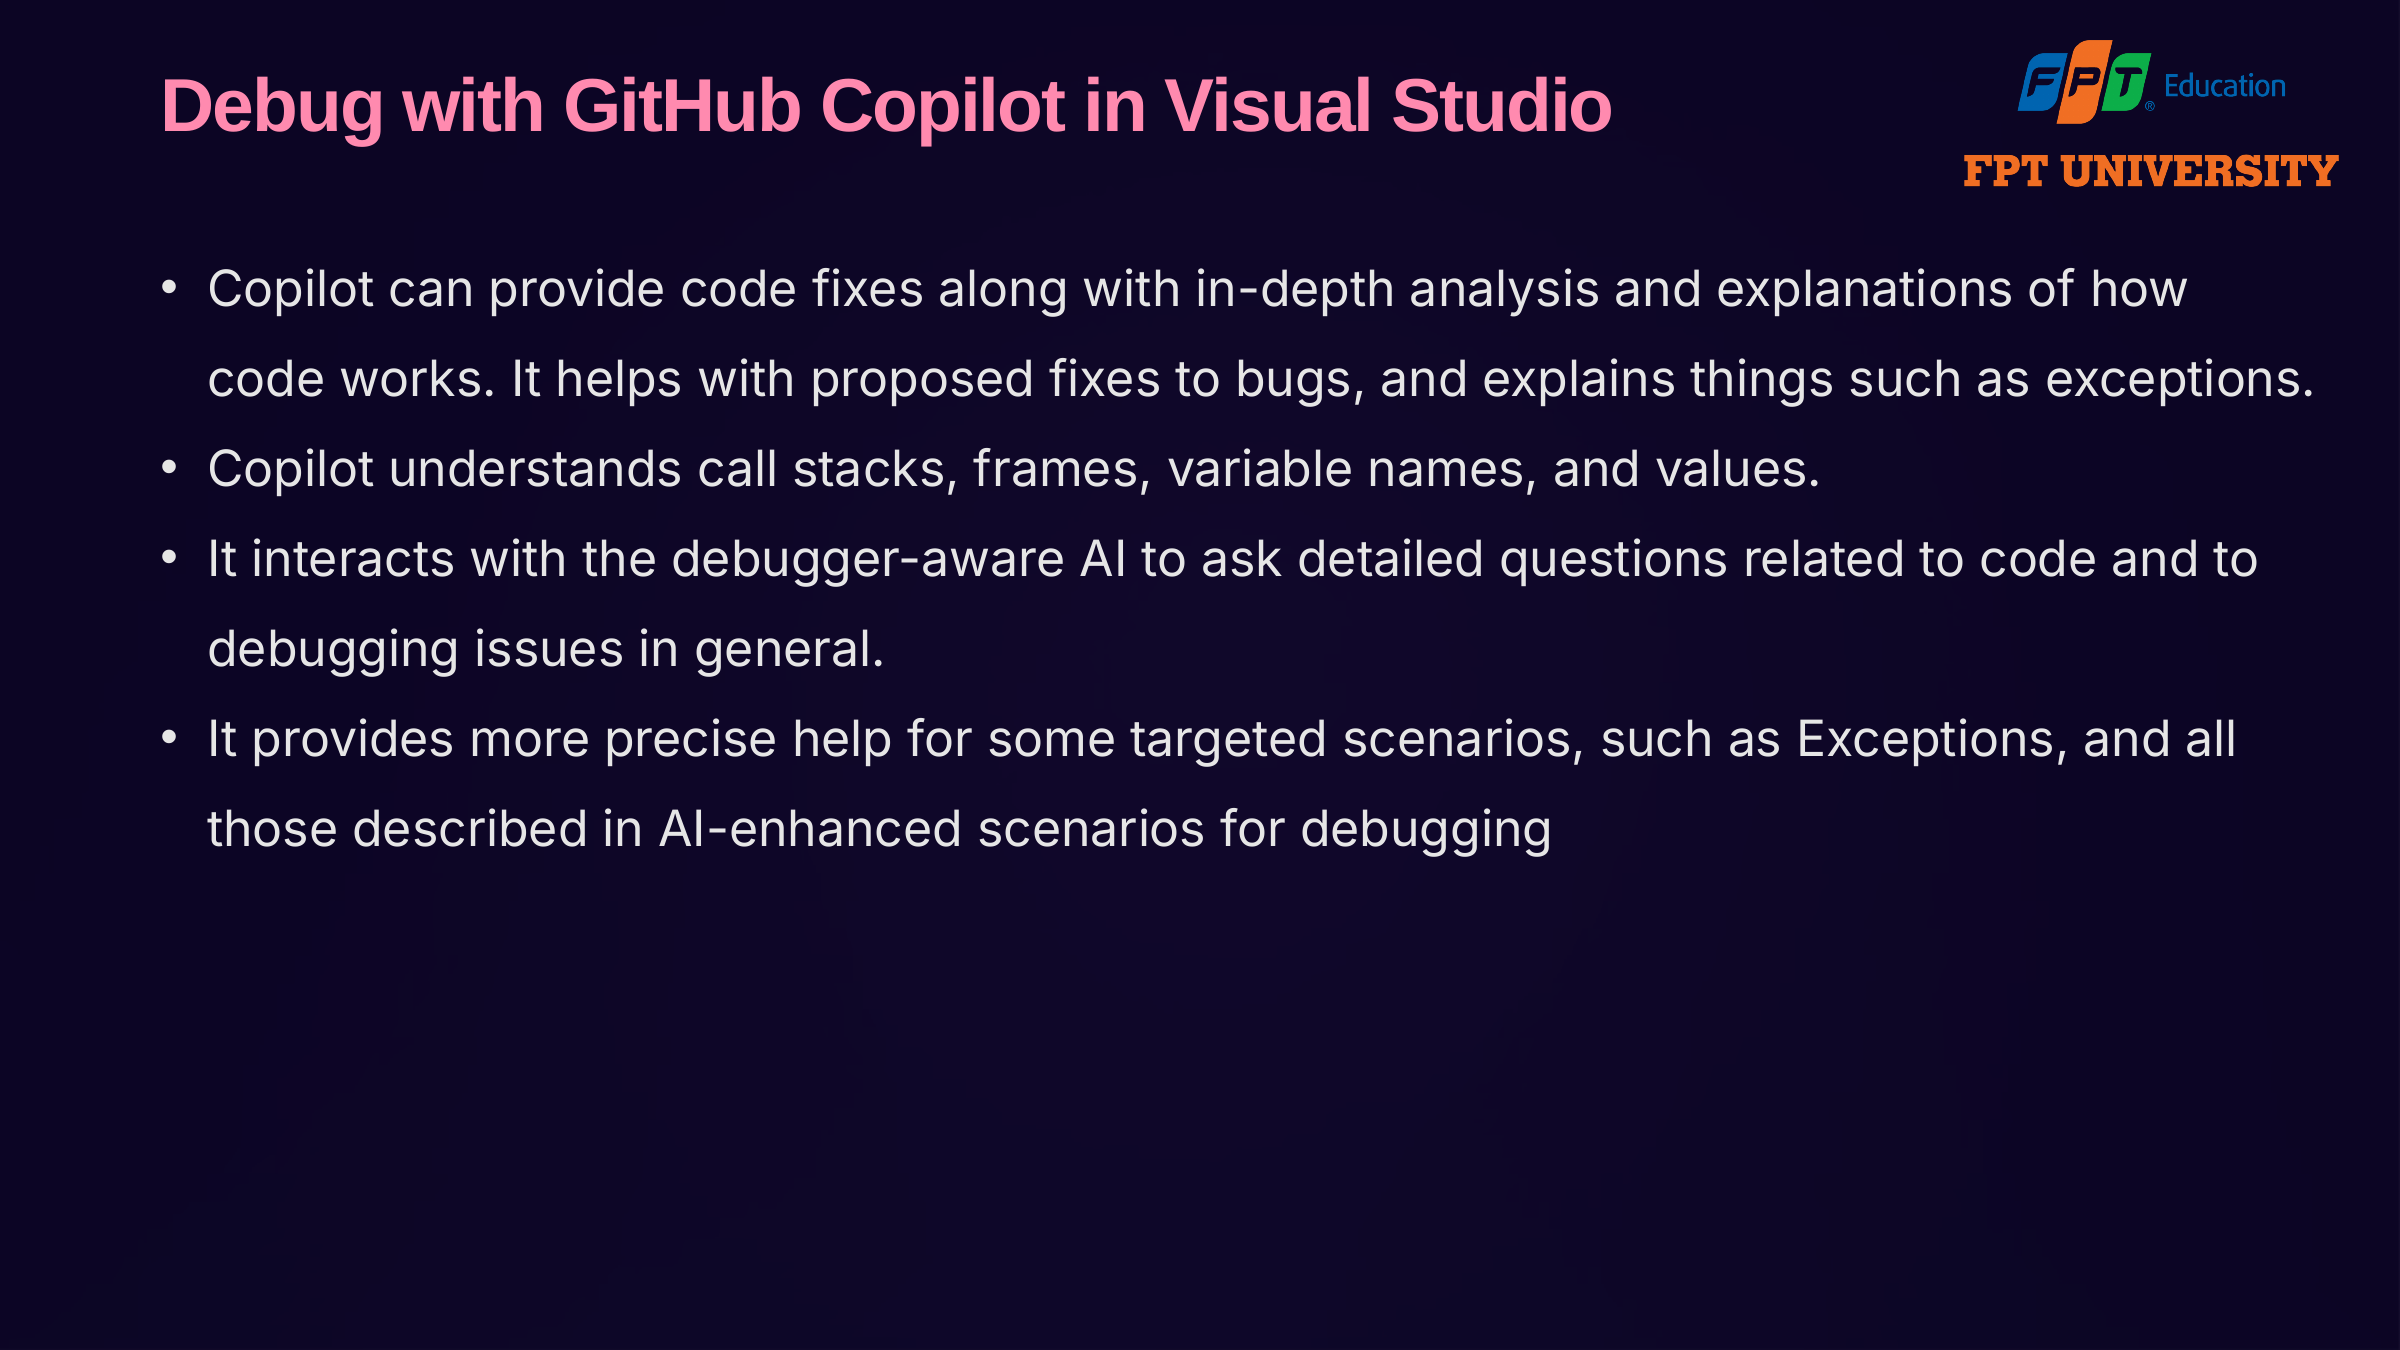

Debug with GitHub Copilot in Visual Studio
Copilot can provide code fixes along with in-depth analysis and explanations of how code works. It helps with proposed fixes to bugs, and explains things such as exceptions.
Copilot understands call stacks, frames, variable names, and values.
It interacts with the debugger-aware AI to ask detailed questions related to code and to debugging issues in general.
It provides more precise help for some targeted scenarios, such as Exceptions, and all those described in AI-enhanced scenarios for debugging